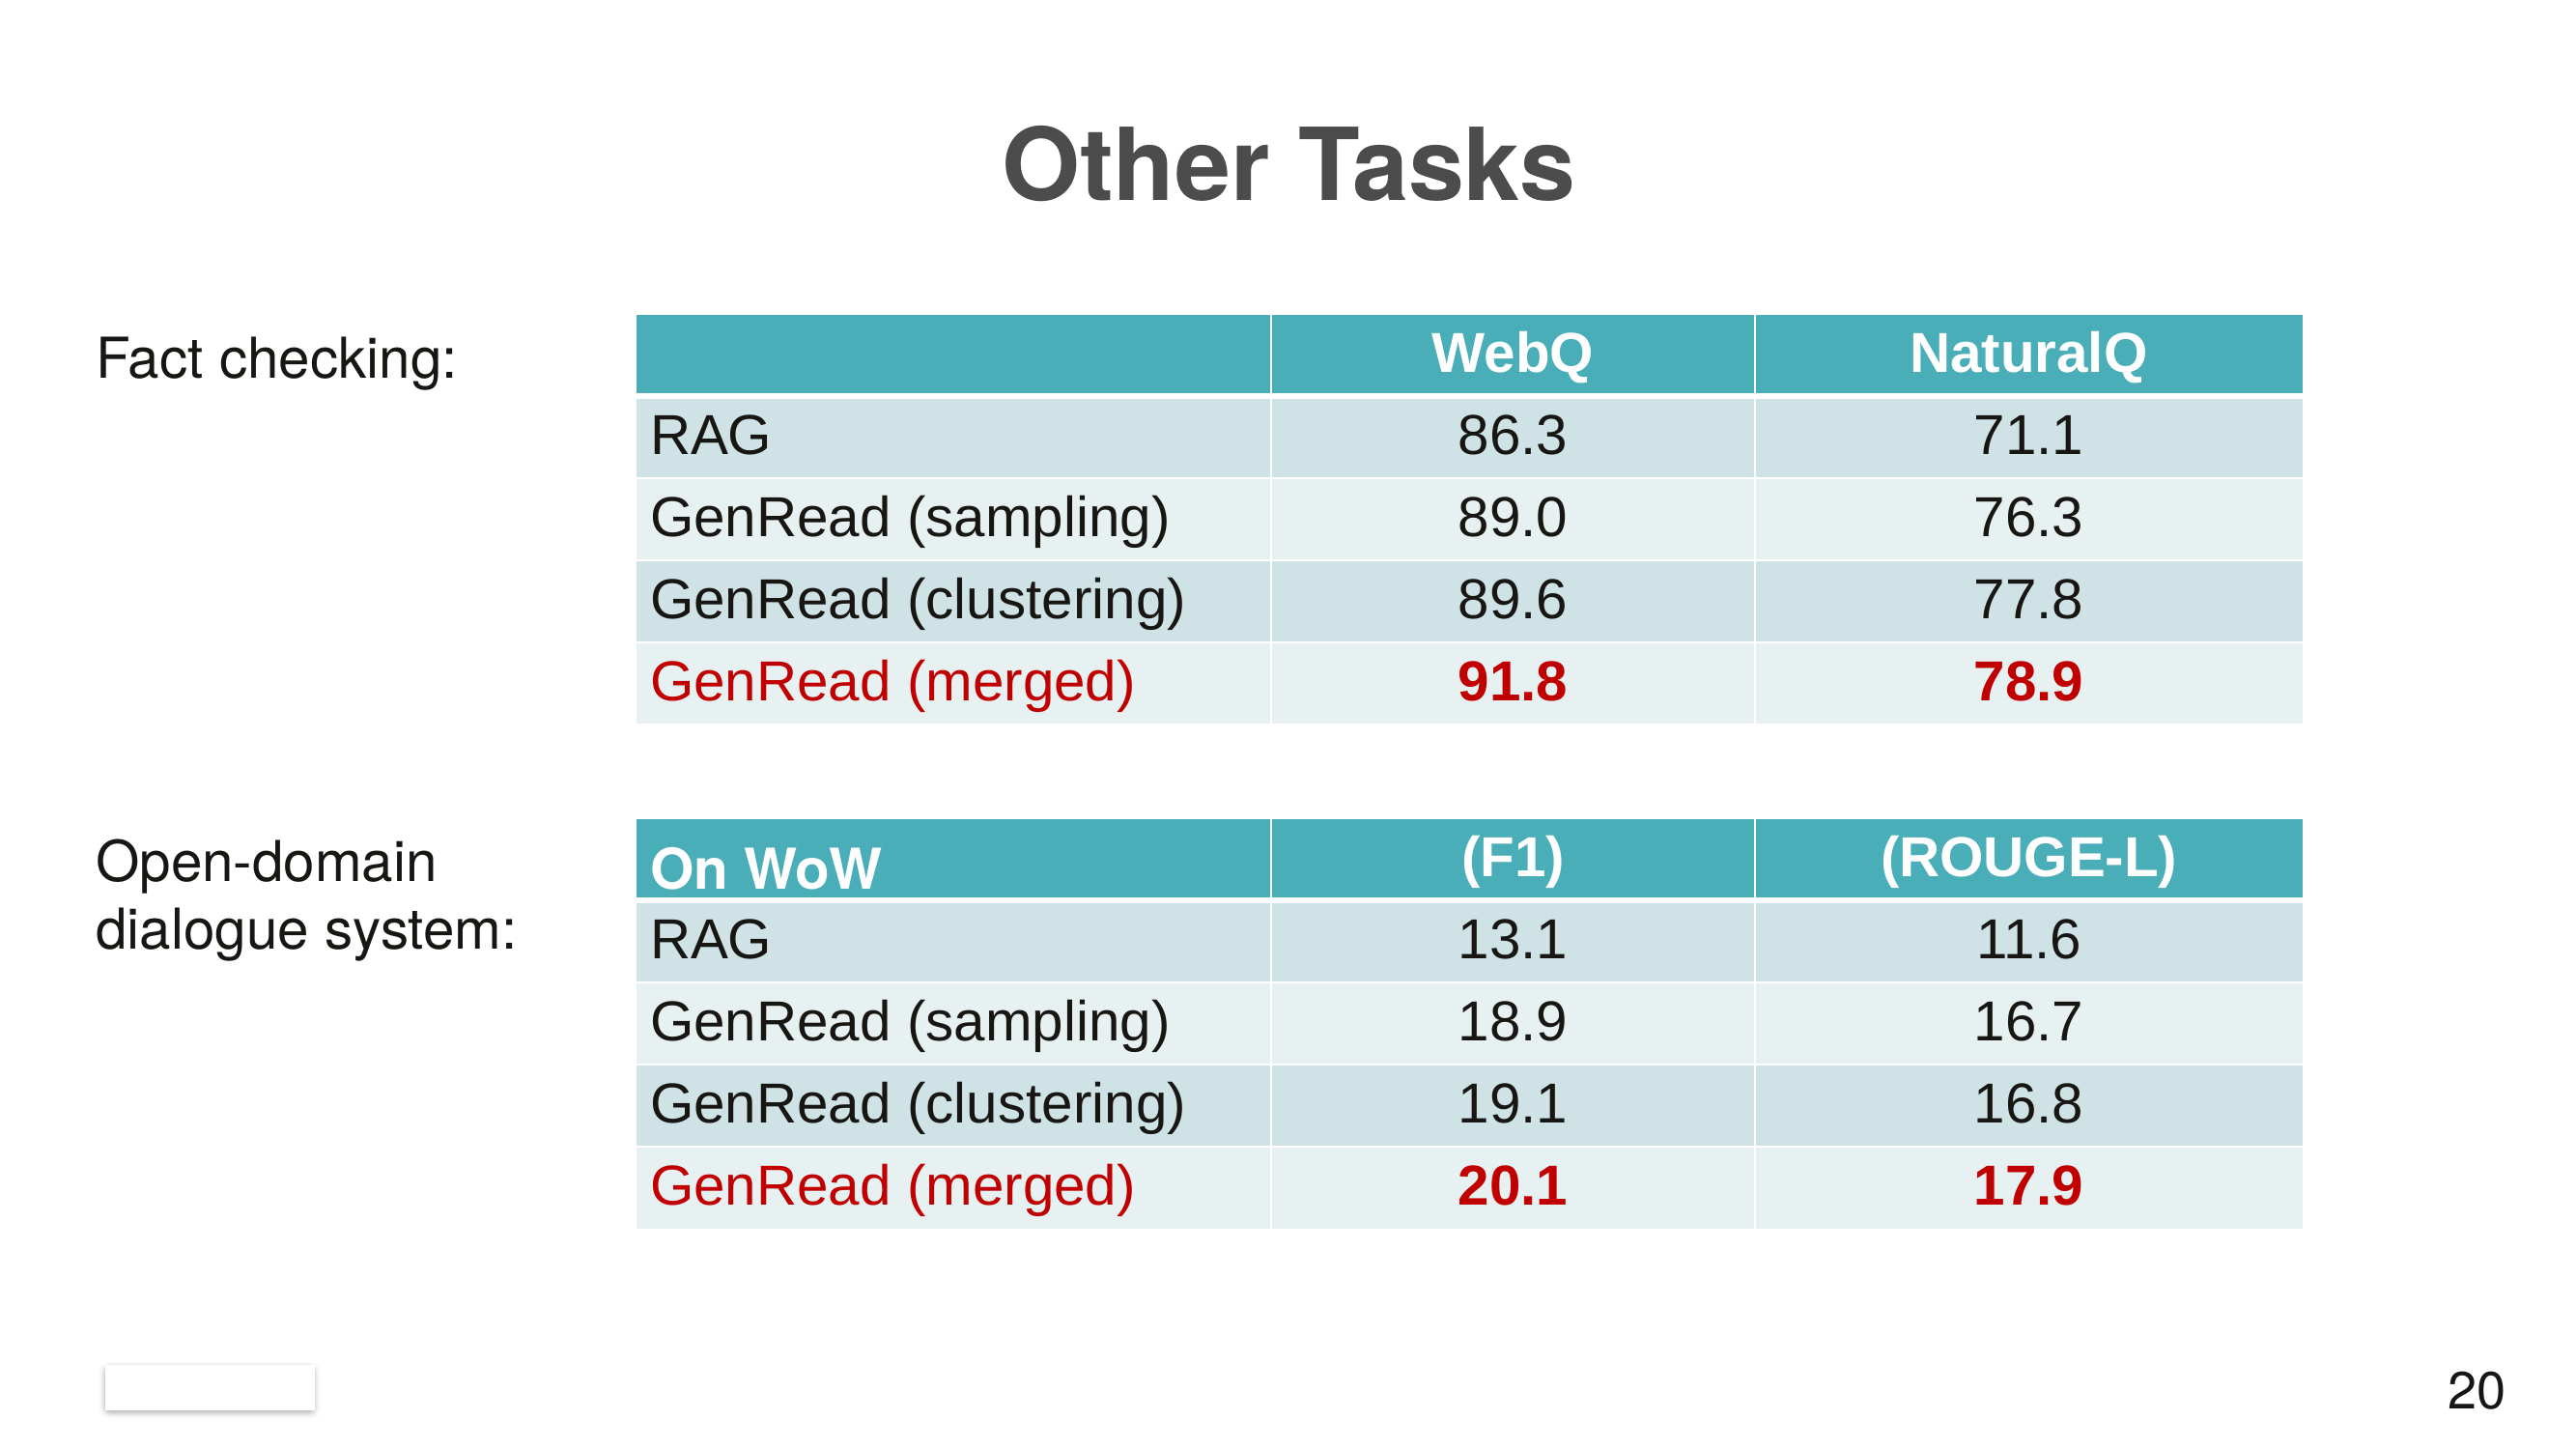

# Other Tasks
|  | WebQ | NaturalQ |
| --- | --- | --- |
| RAG | 86.3 | 71.1 |
| GenRead (sampling) | 89.0 | 76.3 |
| GenRead (clustering) | 89.6 | 77.8 |
| GenRead (merged) | 91.8 | 78.9 |
Fact checking:
Open-domain dialogue system:
| On WoW | (F1) | (ROUGE-L) |
| --- | --- | --- |
| RAG | 13.1 | 11.6 |
| GenRead (sampling) | 18.9 | 16.7 |
| GenRead (clustering) | 19.1 | 16.8 |
| GenRead (merged) | 20.1 | 17.9 |
20